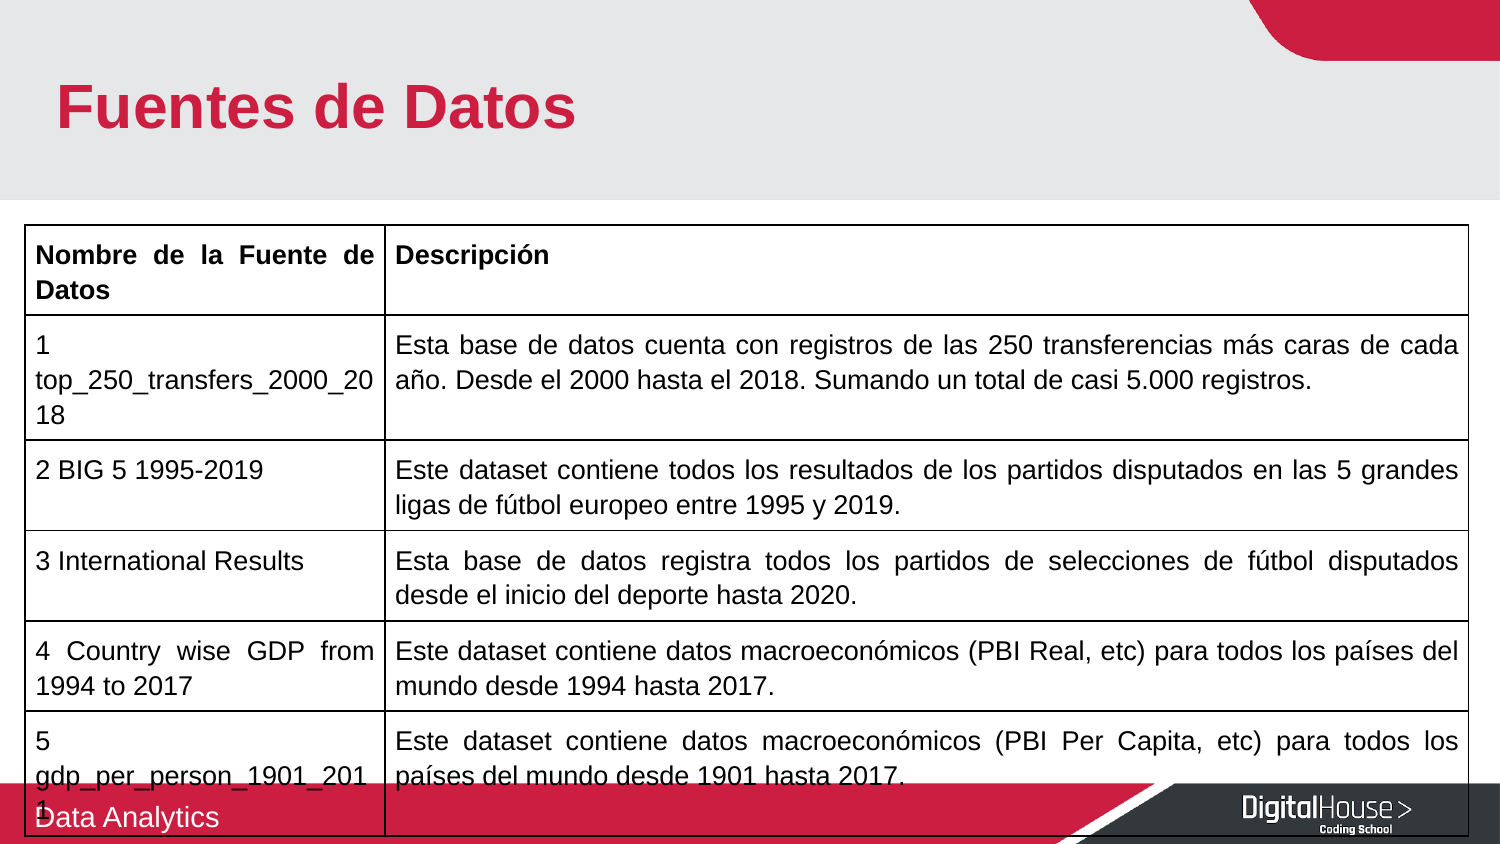

# Fuentes de Datos
| Nombre de la Fuente de Datos | Descripción |
| --- | --- |
| 1 top\_250\_transfers\_2000\_2018 | Esta base de datos cuenta con registros de las 250 transferencias más caras de cada año. Desde el 2000 hasta el 2018. Sumando un total de casi 5.000 registros. |
| 2 BIG 5 1995-2019 | Este dataset contiene todos los resultados de los partidos disputados en las 5 grandes ligas de fútbol europeo entre 1995 y 2019. |
| 3 International Results | Esta base de datos registra todos los partidos de selecciones de fútbol disputados desde el inicio del deporte hasta 2020. |
| 4 Country wise GDP from 1994 to 2017 | Este dataset contiene datos macroeconómicos (PBI Real, etc) para todos los países del mundo desde 1994 hasta 2017. |
| 5 gdp\_per\_person\_1901\_2011 | Este dataset contiene datos macroeconómicos (PBI Per Capita, etc) para todos los países del mundo desde 1901 hasta 2017. |